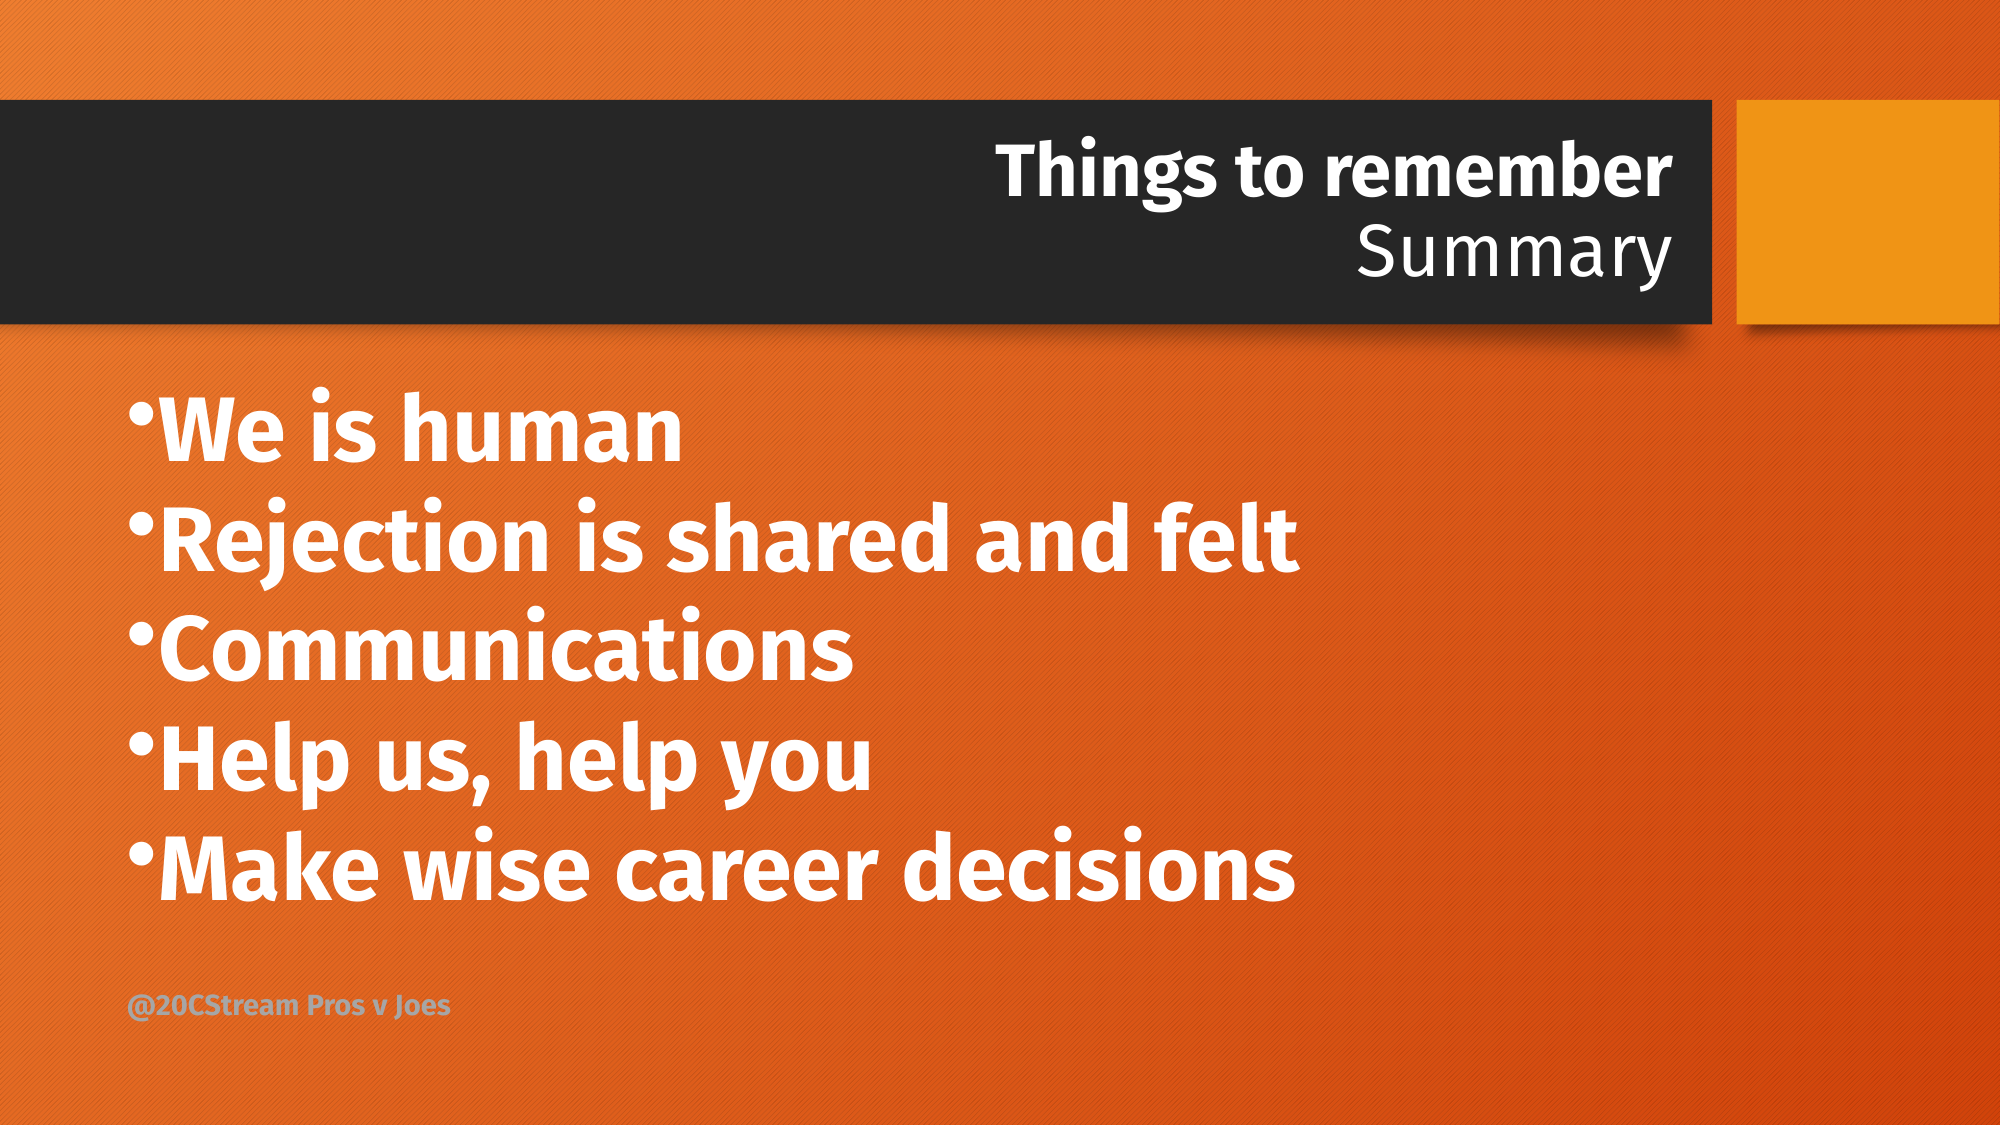

# Things to remember Summary
We is human
Rejection is shared and felt
Communications
Help us, help you
Make wise career decisions
@20CStream Pros v Joes